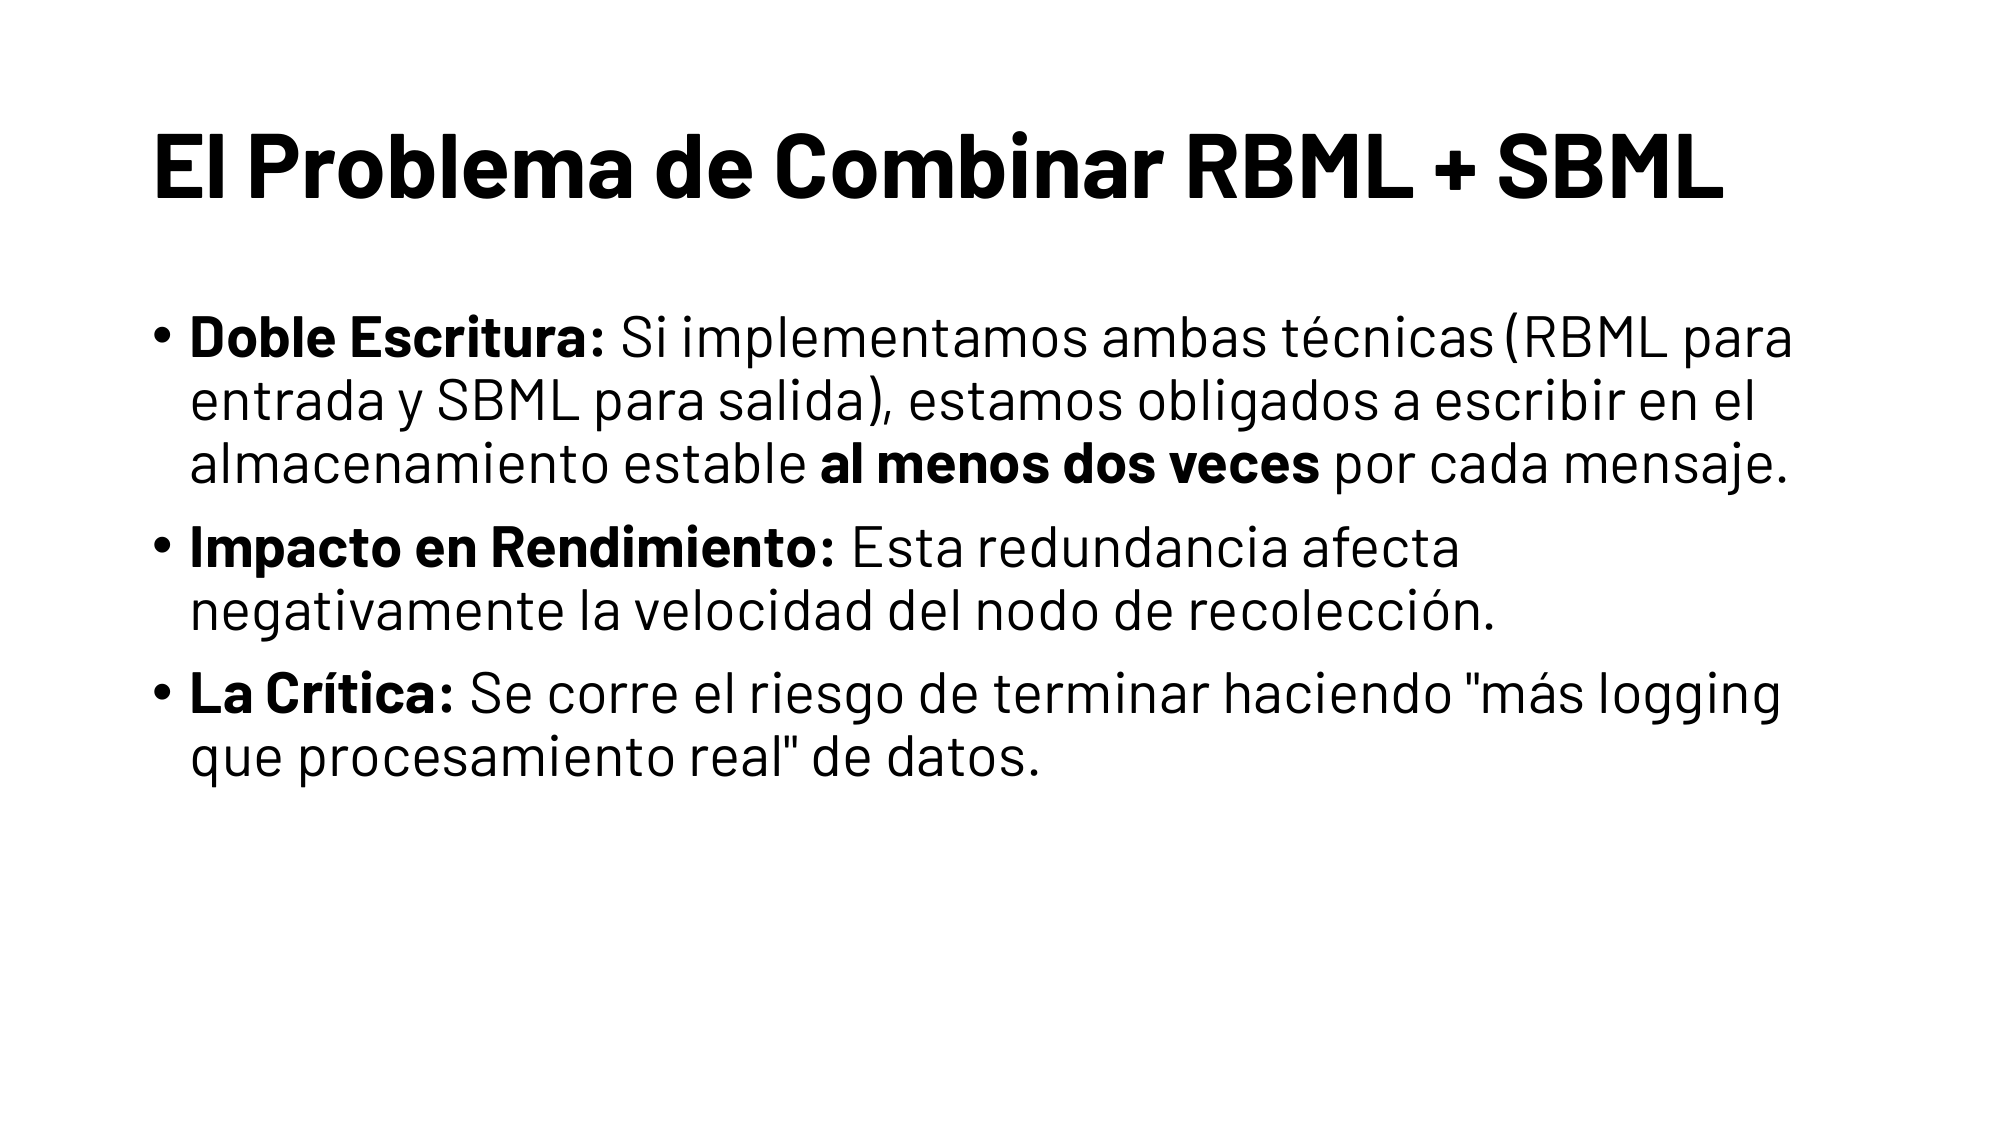

# El Problema de Combinar RBML + SBML
Doble Escritura: Si implementamos ambas técnicas (RBML para entrada y SBML para salida), estamos obligados a escribir en el almacenamiento estable al menos dos veces por cada mensaje.
Impacto en Rendimiento: Esta redundancia afecta negativamente la velocidad del nodo de recolección.
La Crítica: Se corre el riesgo de terminar haciendo "más logging que procesamiento real" de datos.